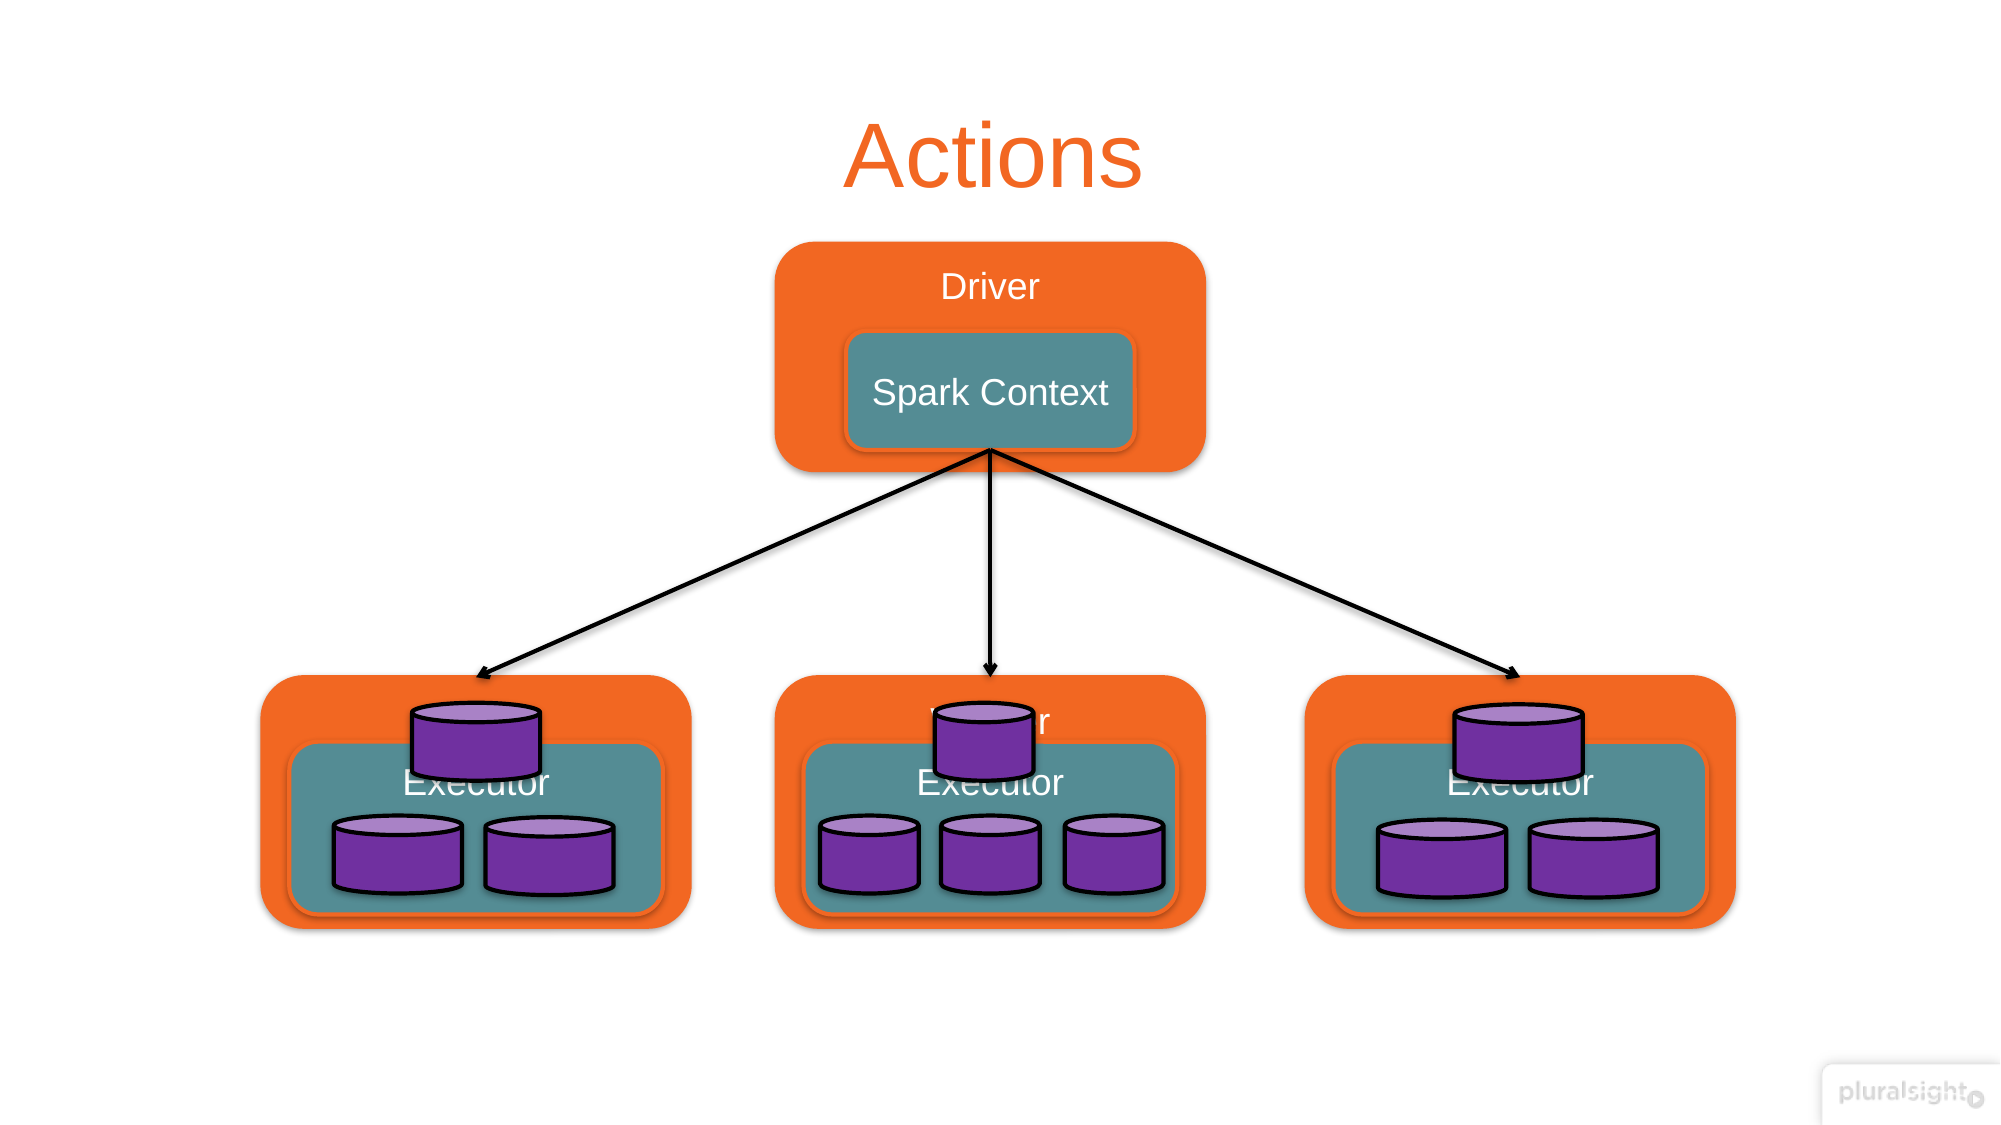

# Actions
Driver
Spark Context
Worker
Worker
Worker

Executor
Executor
Executor